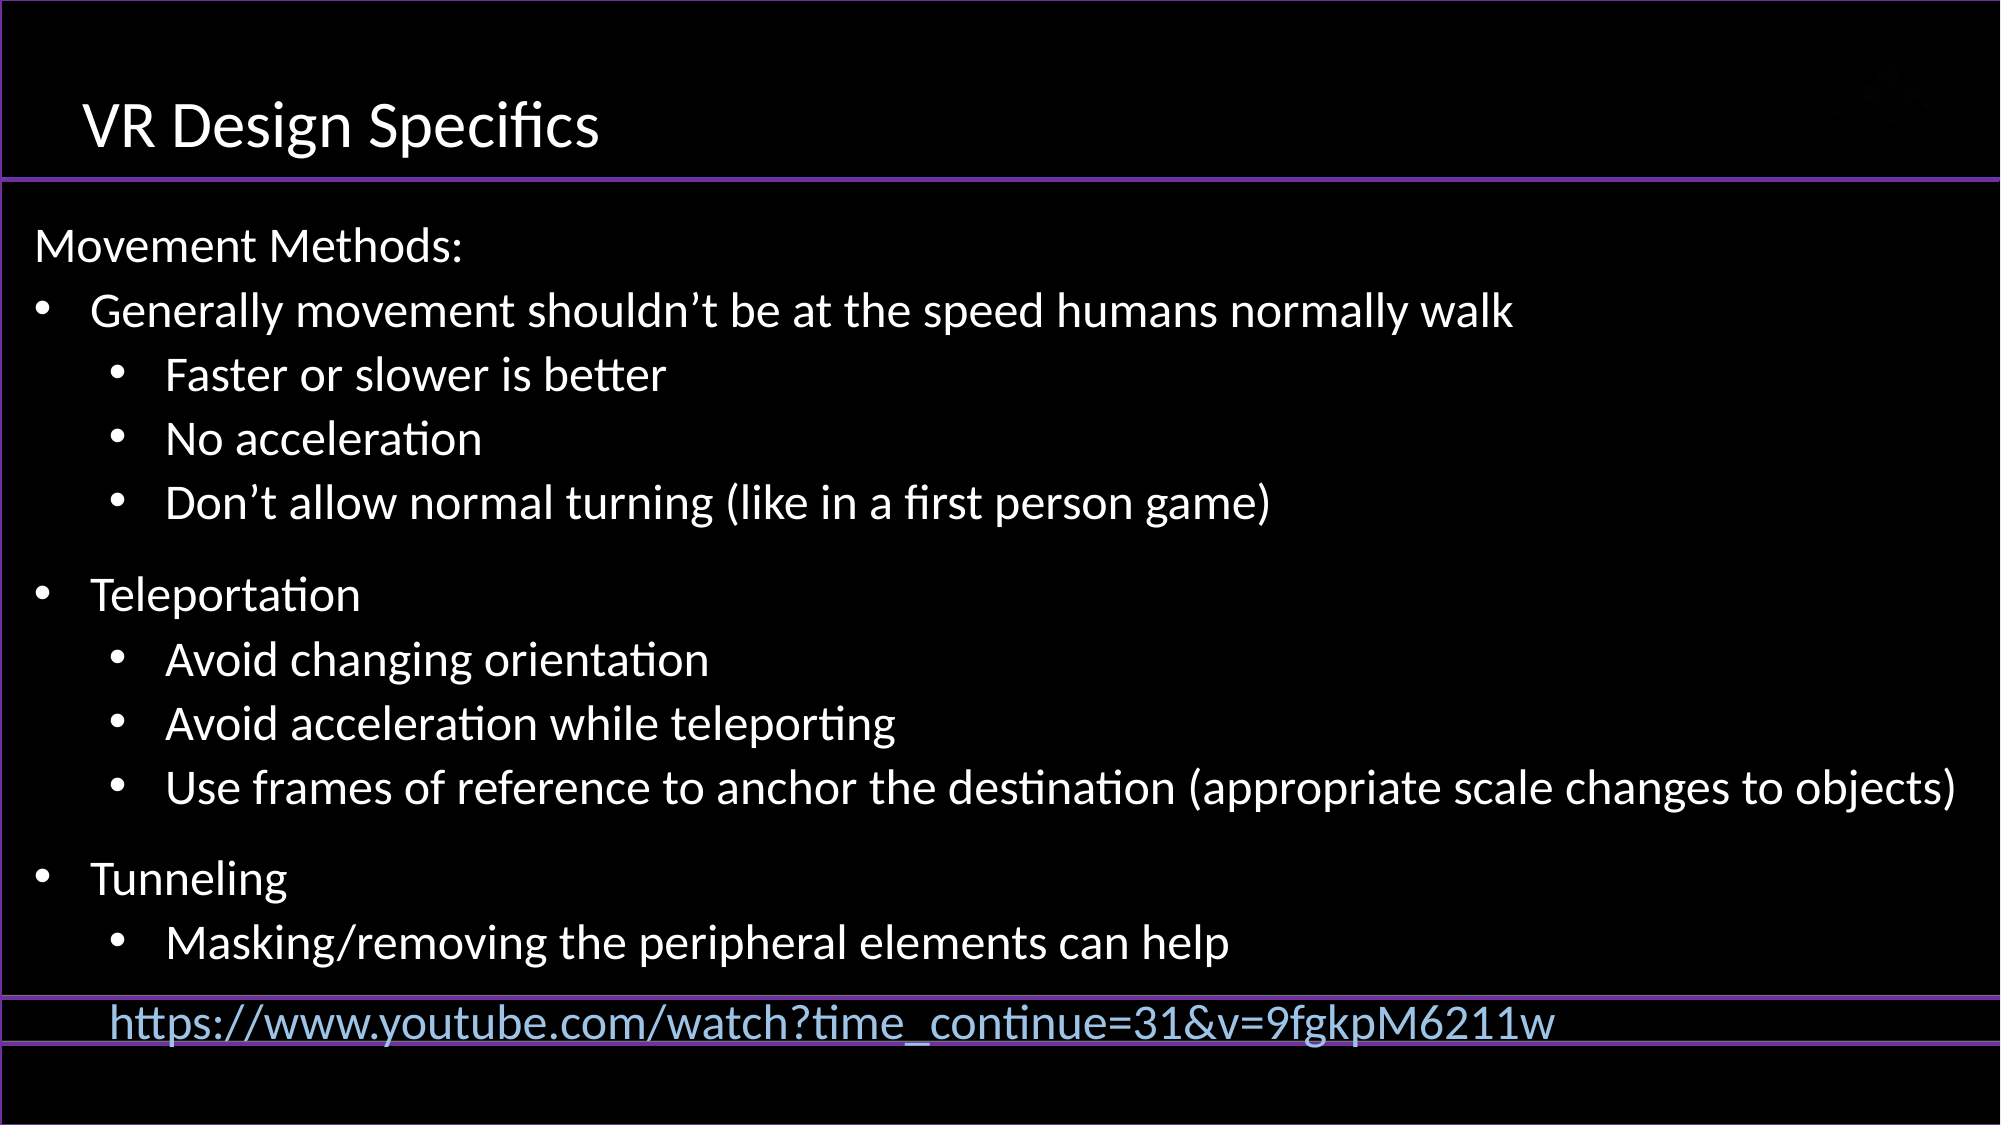

# VR Design Specifics
Movement Methods:
Generally movement shouldn’t be at the speed humans normally walk
Faster or slower is better
No acceleration
Don’t allow normal turning (like in a first person game)

Teleportation
Avoid changing orientation
Avoid acceleration while teleporting
Use frames of reference to anchor the destination (appropriate scale changes to objects)

Tunneling
Masking/removing the peripheral elements can help

https://www.youtube.com/watch?time_continue=31&v=9fgkpM6211w